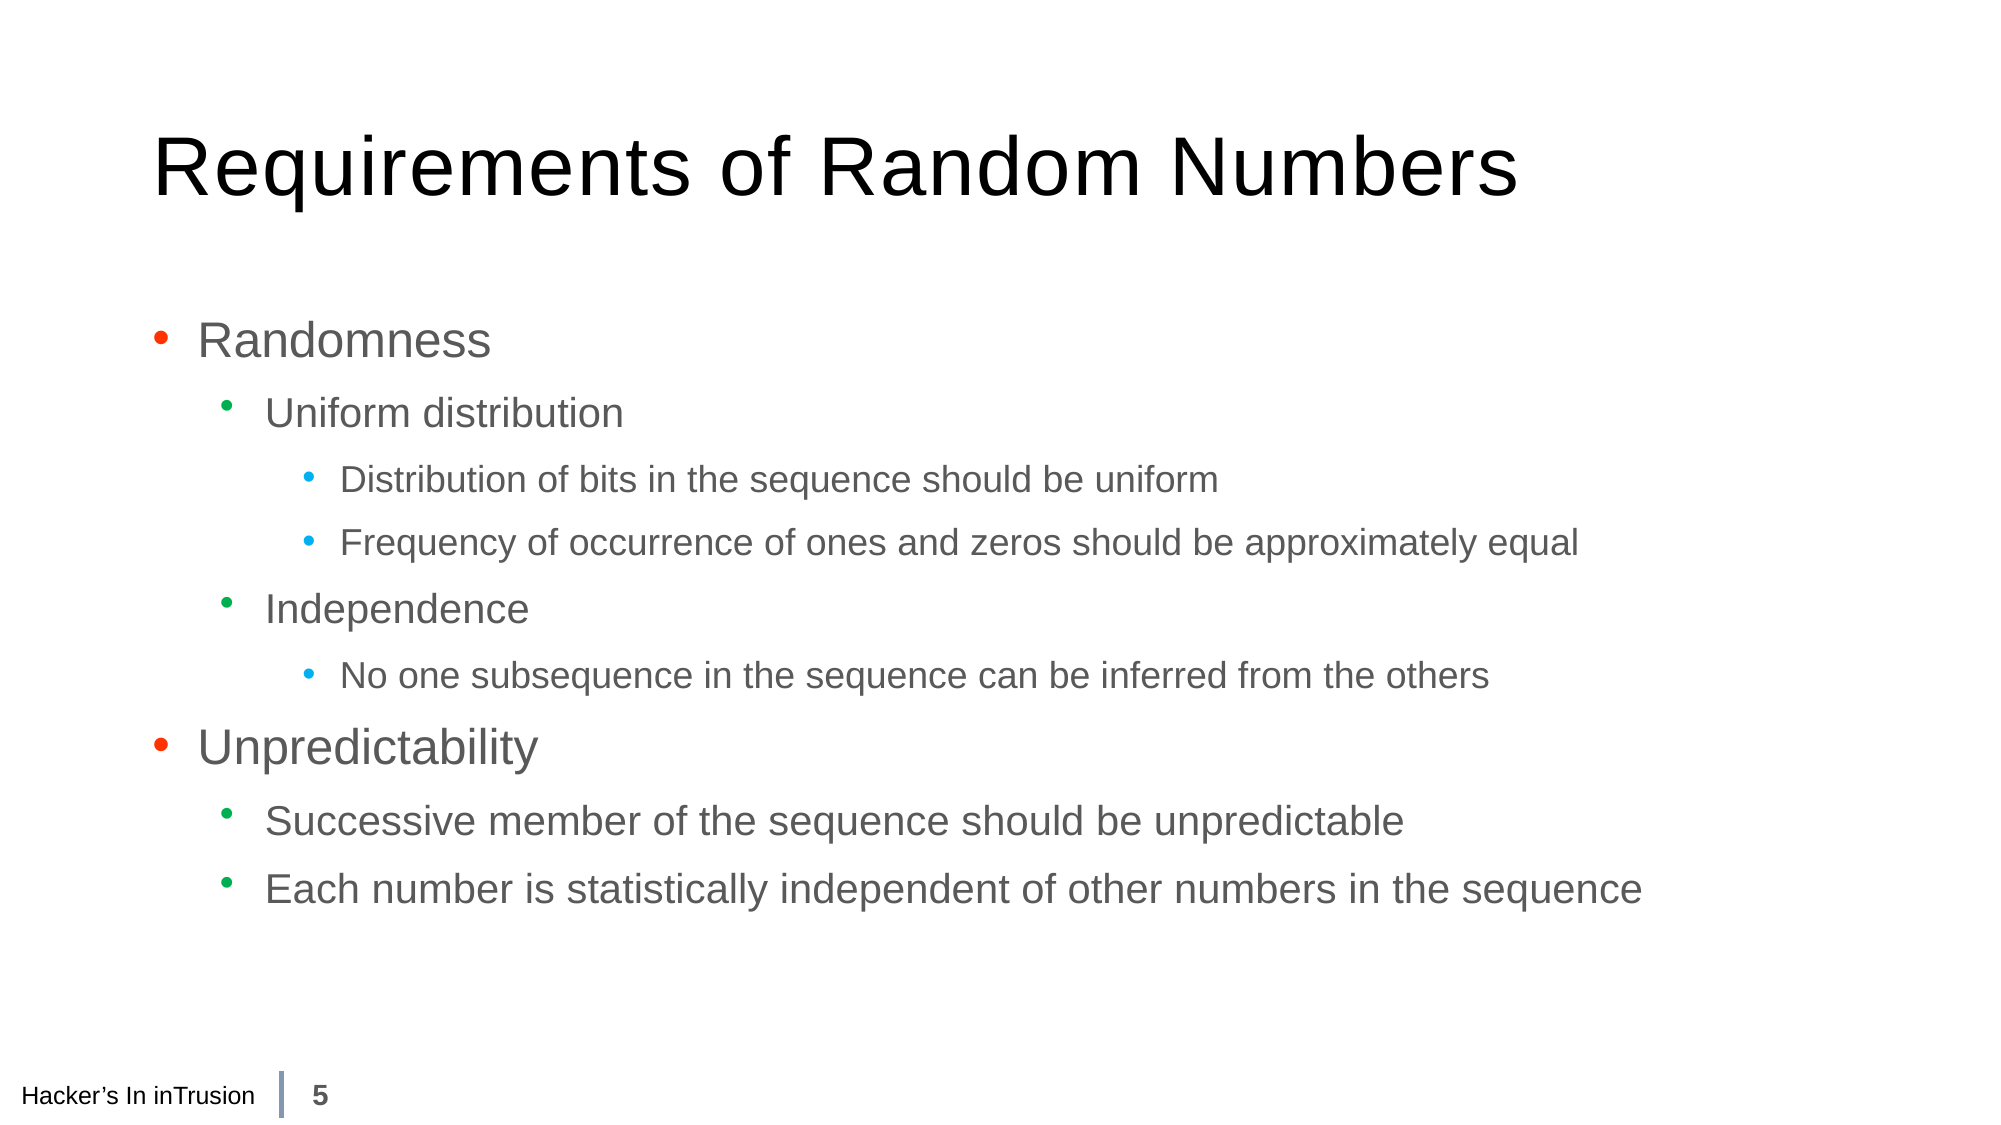

# Requirements of Random Numbers
Randomness
Uniform distribution
Distribution of bits in the sequence should be uniform
Frequency of occurrence of ones and zeros should be approximately equal
Independence
No one subsequence in the sequence can be inferred from the others
Unpredictability
Successive member of the sequence should be unpredictable
Each number is statistically independent of other numbers in the sequence